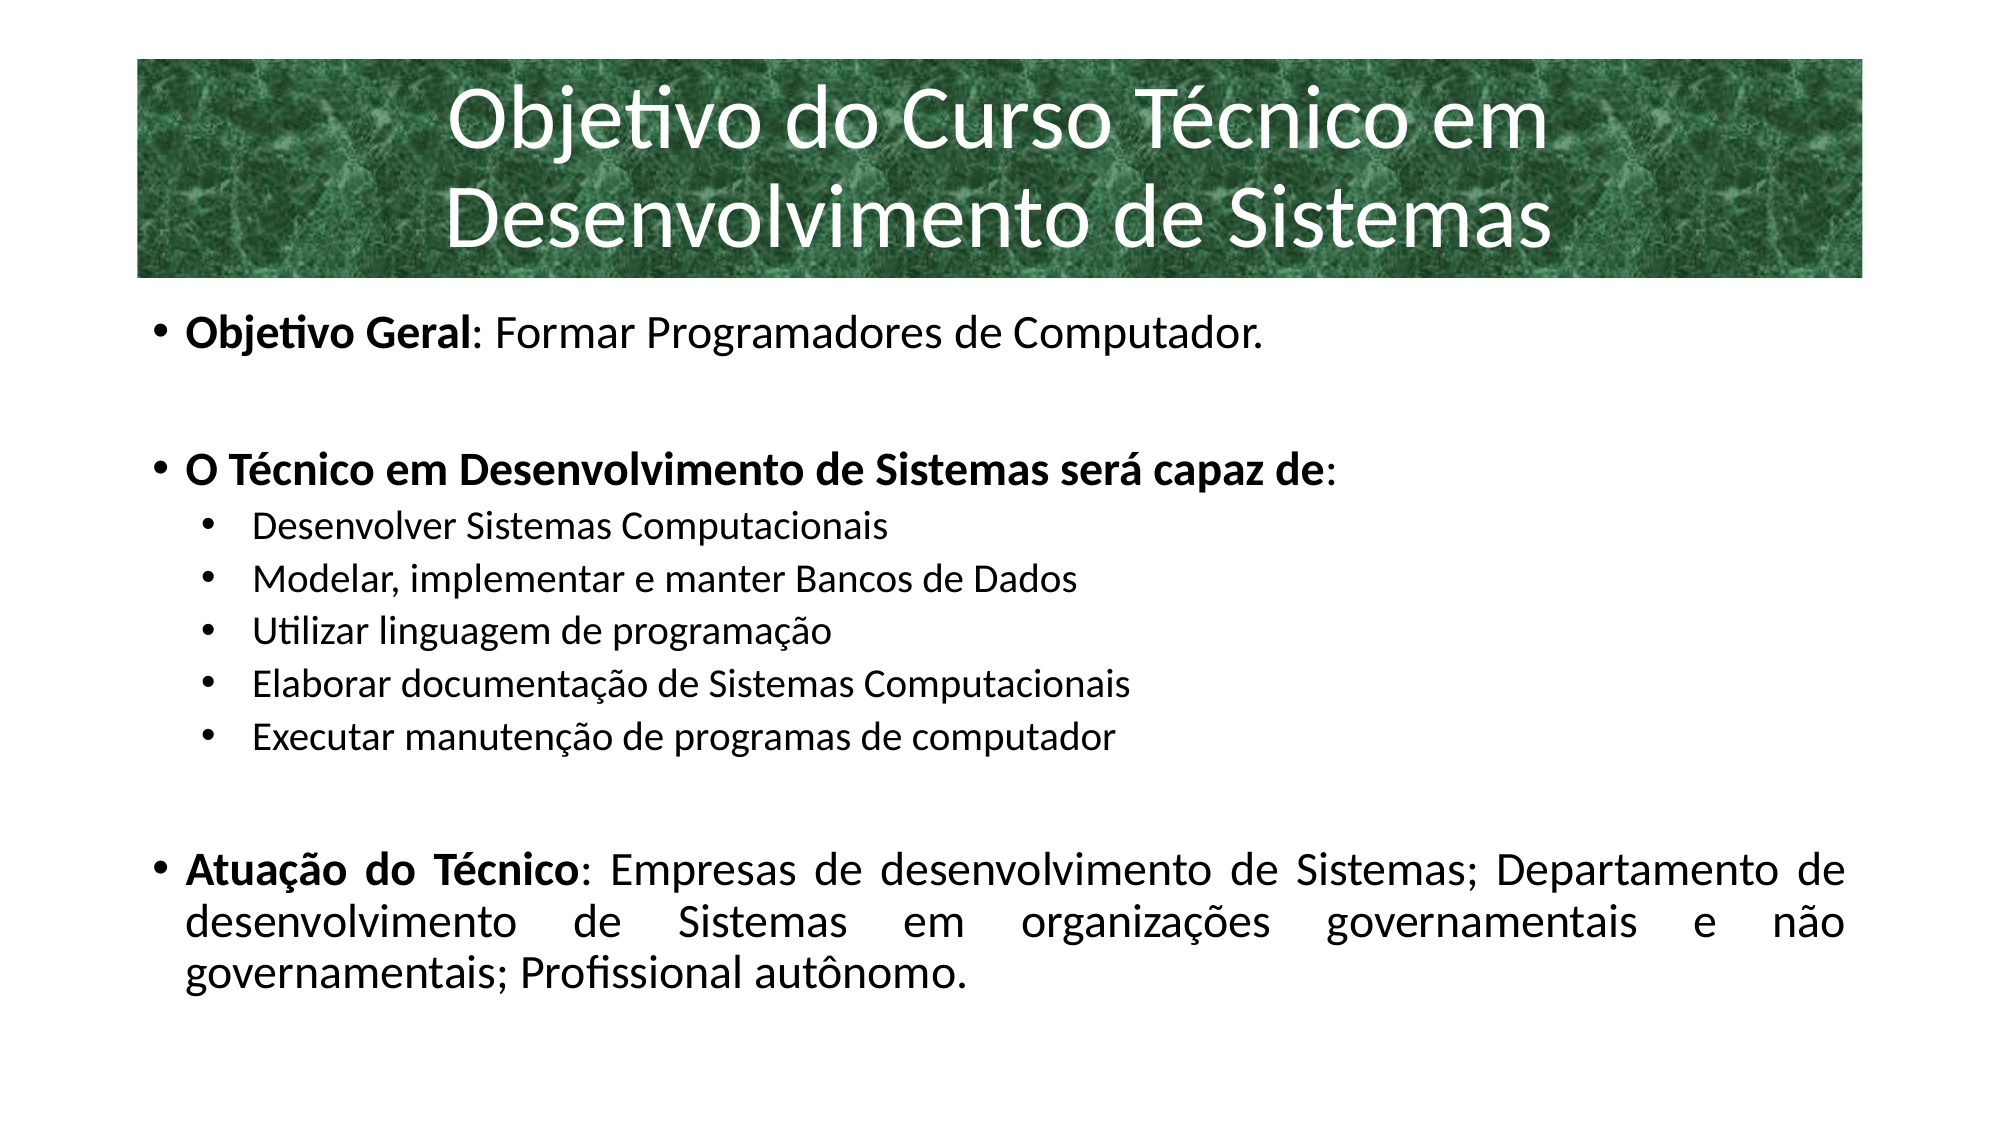

# Objetivo do Curso Técnico em Desenvolvimento de Sistemas
Objetivo Geral: Formar Programadores de Computador.

O Técnico em Desenvolvimento de Sistemas será capaz de:
Desenvolver Sistemas Computacionais
Modelar, implementar e manter Bancos de Dados
Utilizar linguagem de programação
Elaborar documentação de Sistemas Computacionais
Executar manutenção de programas de computador

Atuação do Técnico: Empresas de desenvolvimento de Sistemas; Departamento de desenvolvimento de Sistemas em organizações governamentais e não governamentais; Profissional autônomo.